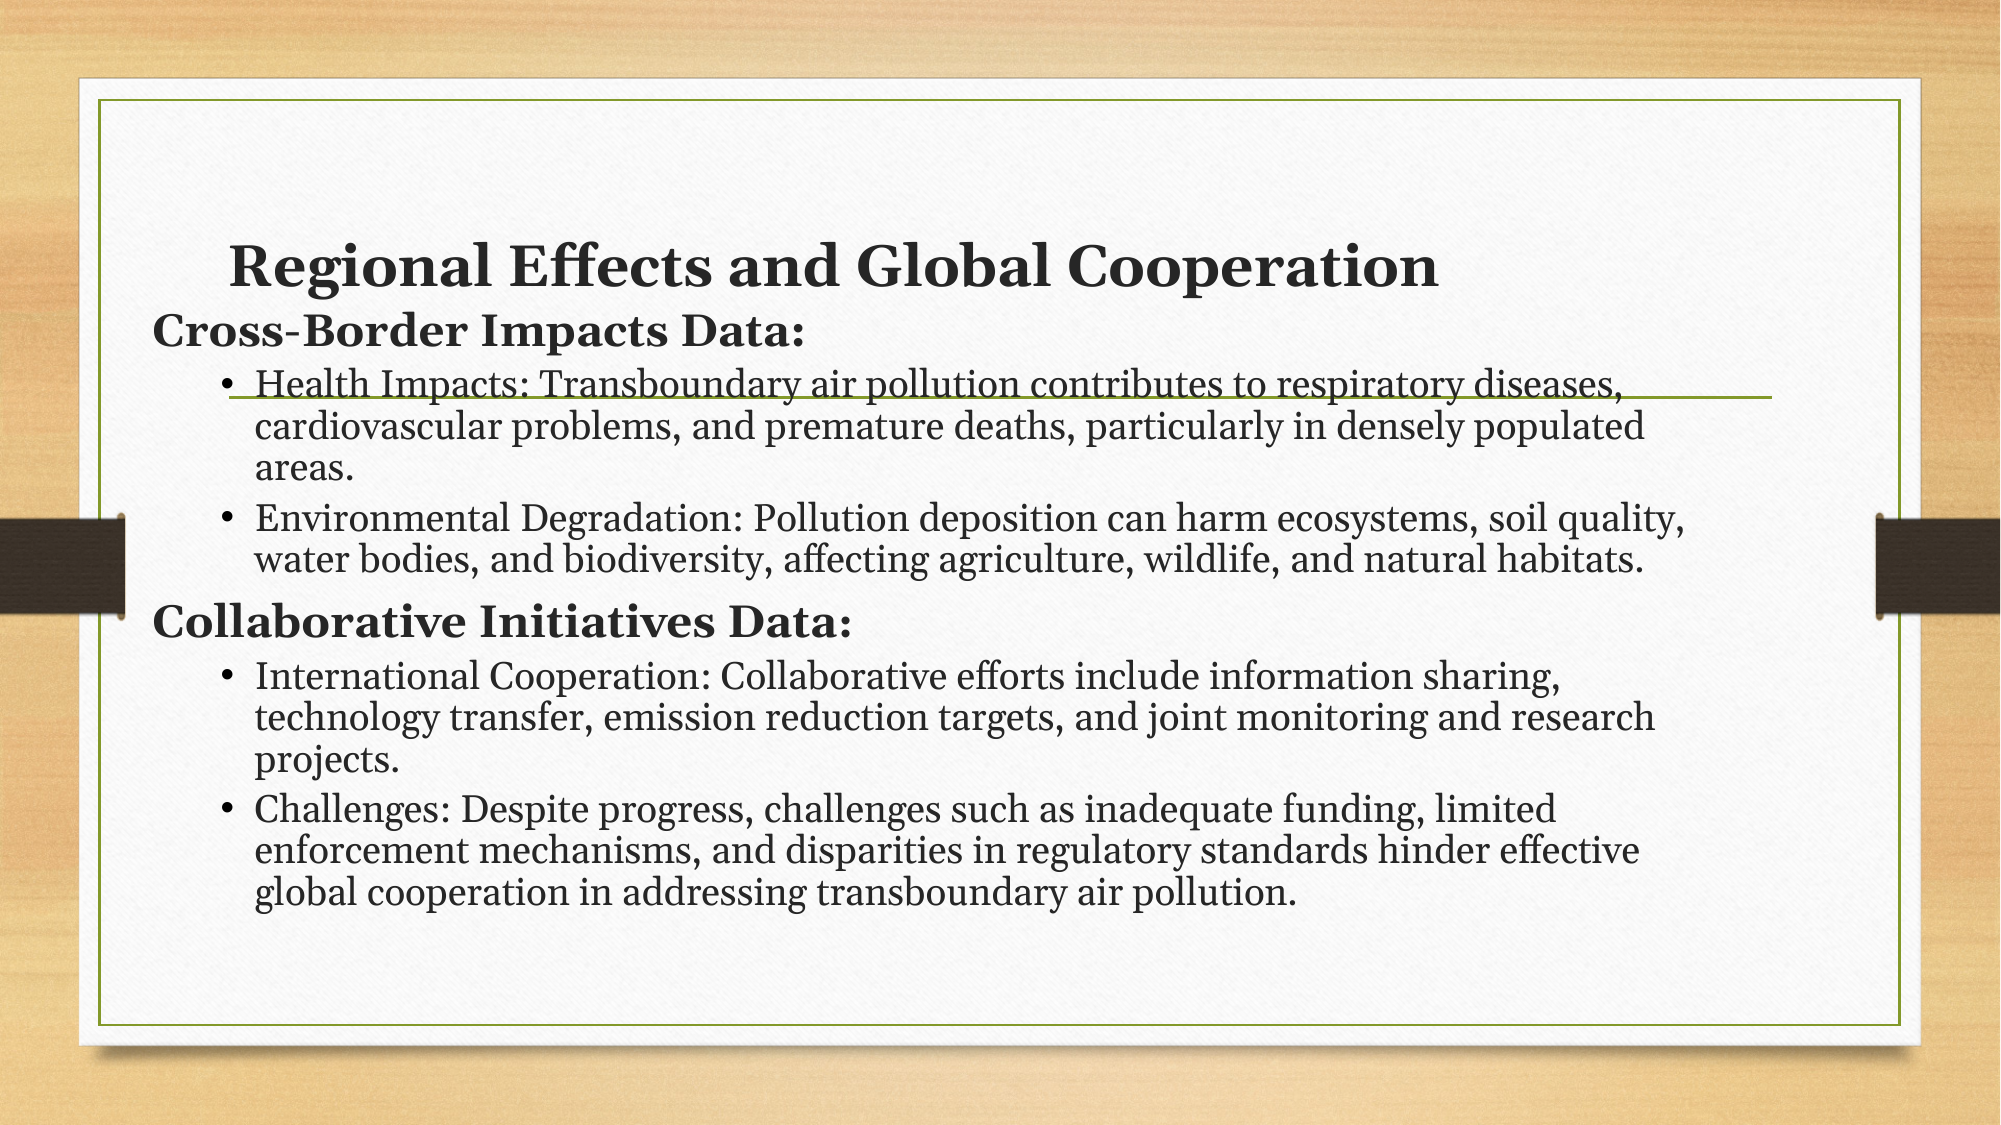

# Regional Effects and Global Cooperation
Cross-Border Impacts Data:
Health Impacts: Transboundary air pollution contributes to respiratory diseases, cardiovascular problems, and premature deaths, particularly in densely populated areas.
Environmental Degradation: Pollution deposition can harm ecosystems, soil quality, water bodies, and biodiversity, affecting agriculture, wildlife, and natural habitats.
Collaborative Initiatives Data:
International Cooperation: Collaborative efforts include information sharing, technology transfer, emission reduction targets, and joint monitoring and research projects.
Challenges: Despite progress, challenges such as inadequate funding, limited enforcement mechanisms, and disparities in regulatory standards hinder effective global cooperation in addressing transboundary air pollution.